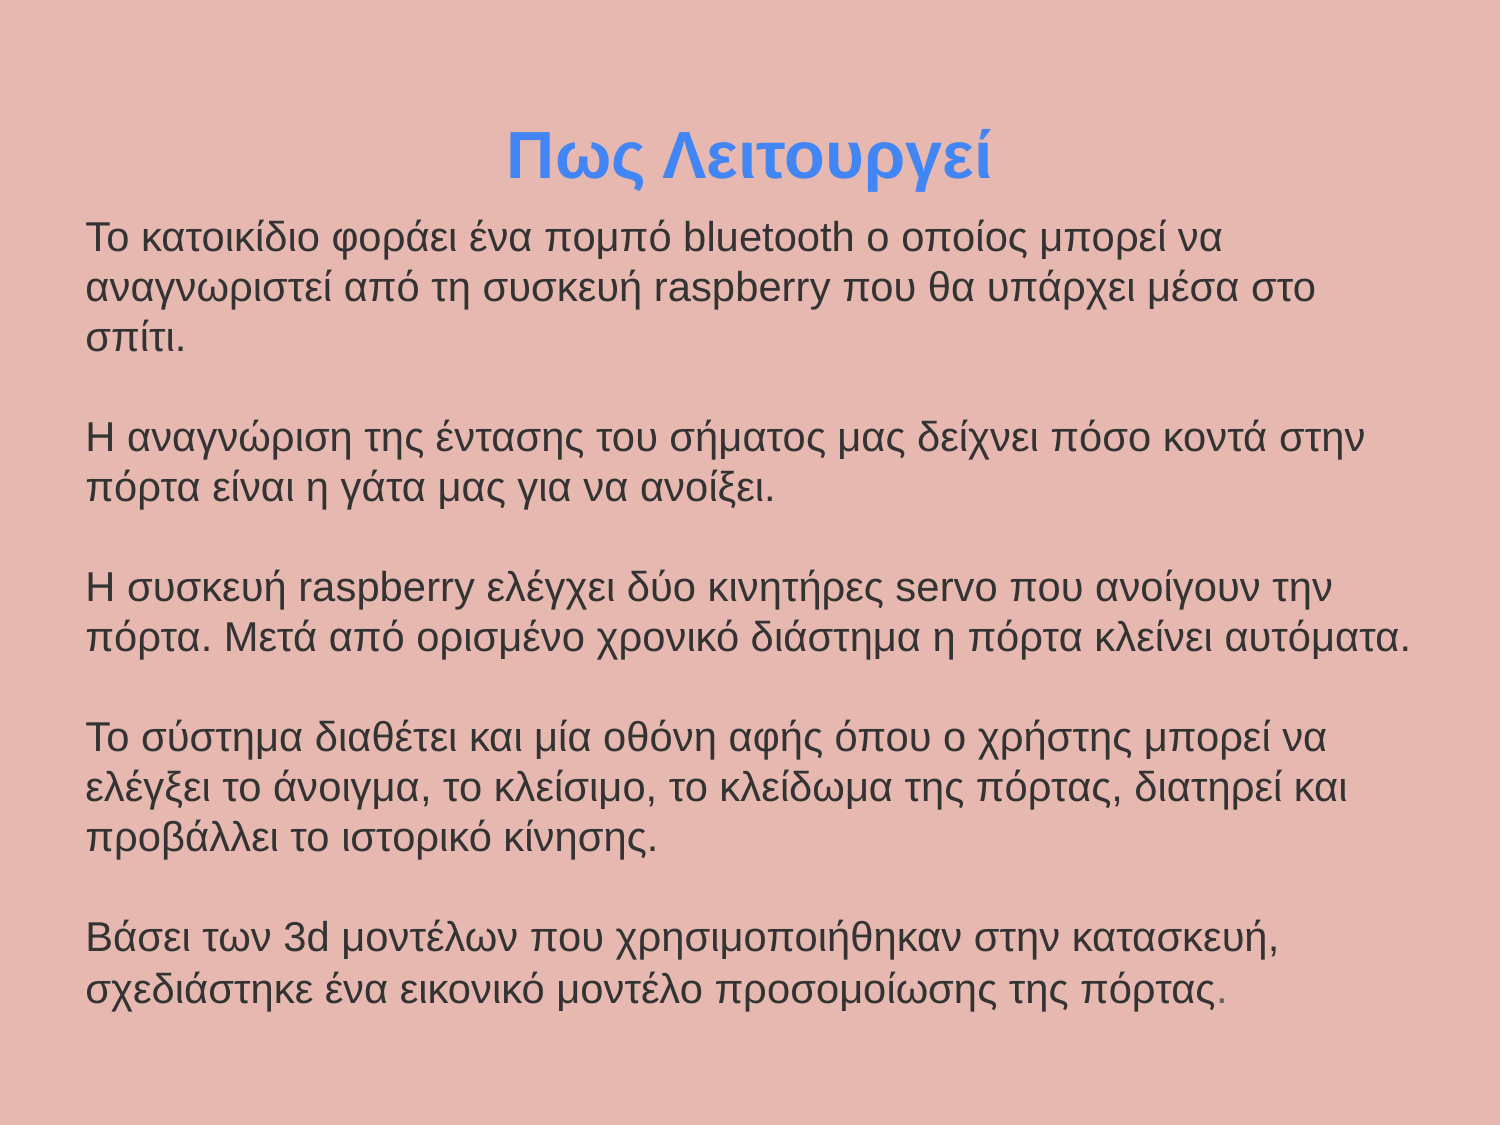

# Πως Λειτουργεί
Το κατοικίδιο φοράει ένα πομπό bluetooth ο οποίος μπορεί να αναγνωριστεί από τη συσκευή raspberry που θα υπάρχει μέσα στο σπίτι.

Η αναγνώριση της έντασης του σήματος μας δείχνει πόσο κοντά στην πόρτα είναι η γάτα μας για να ανοίξει.

Η συσκευή raspberry ελέγχει δύο κινητήρες servo που ανοίγουν την πόρτα. Μετά από ορισμένο χρονικό διάστημα η πόρτα κλείνει αυτόματα.

Το σύστημα διαθέτει και μία οθόνη αφής όπου ο χρήστης μπορεί να ελέγξει το άνοιγμα, το κλείσιμο, το κλείδωμα της πόρτας, διατηρεί και προβάλλει το ιστορικό κίνησης.

Βάσει των 3d μοντέλων που χρησιμοποιήθηκαν στην κατασκευή, σχεδιάστηκε ένα εικονικό μοντέλο προσομοίωσης της πόρτας.